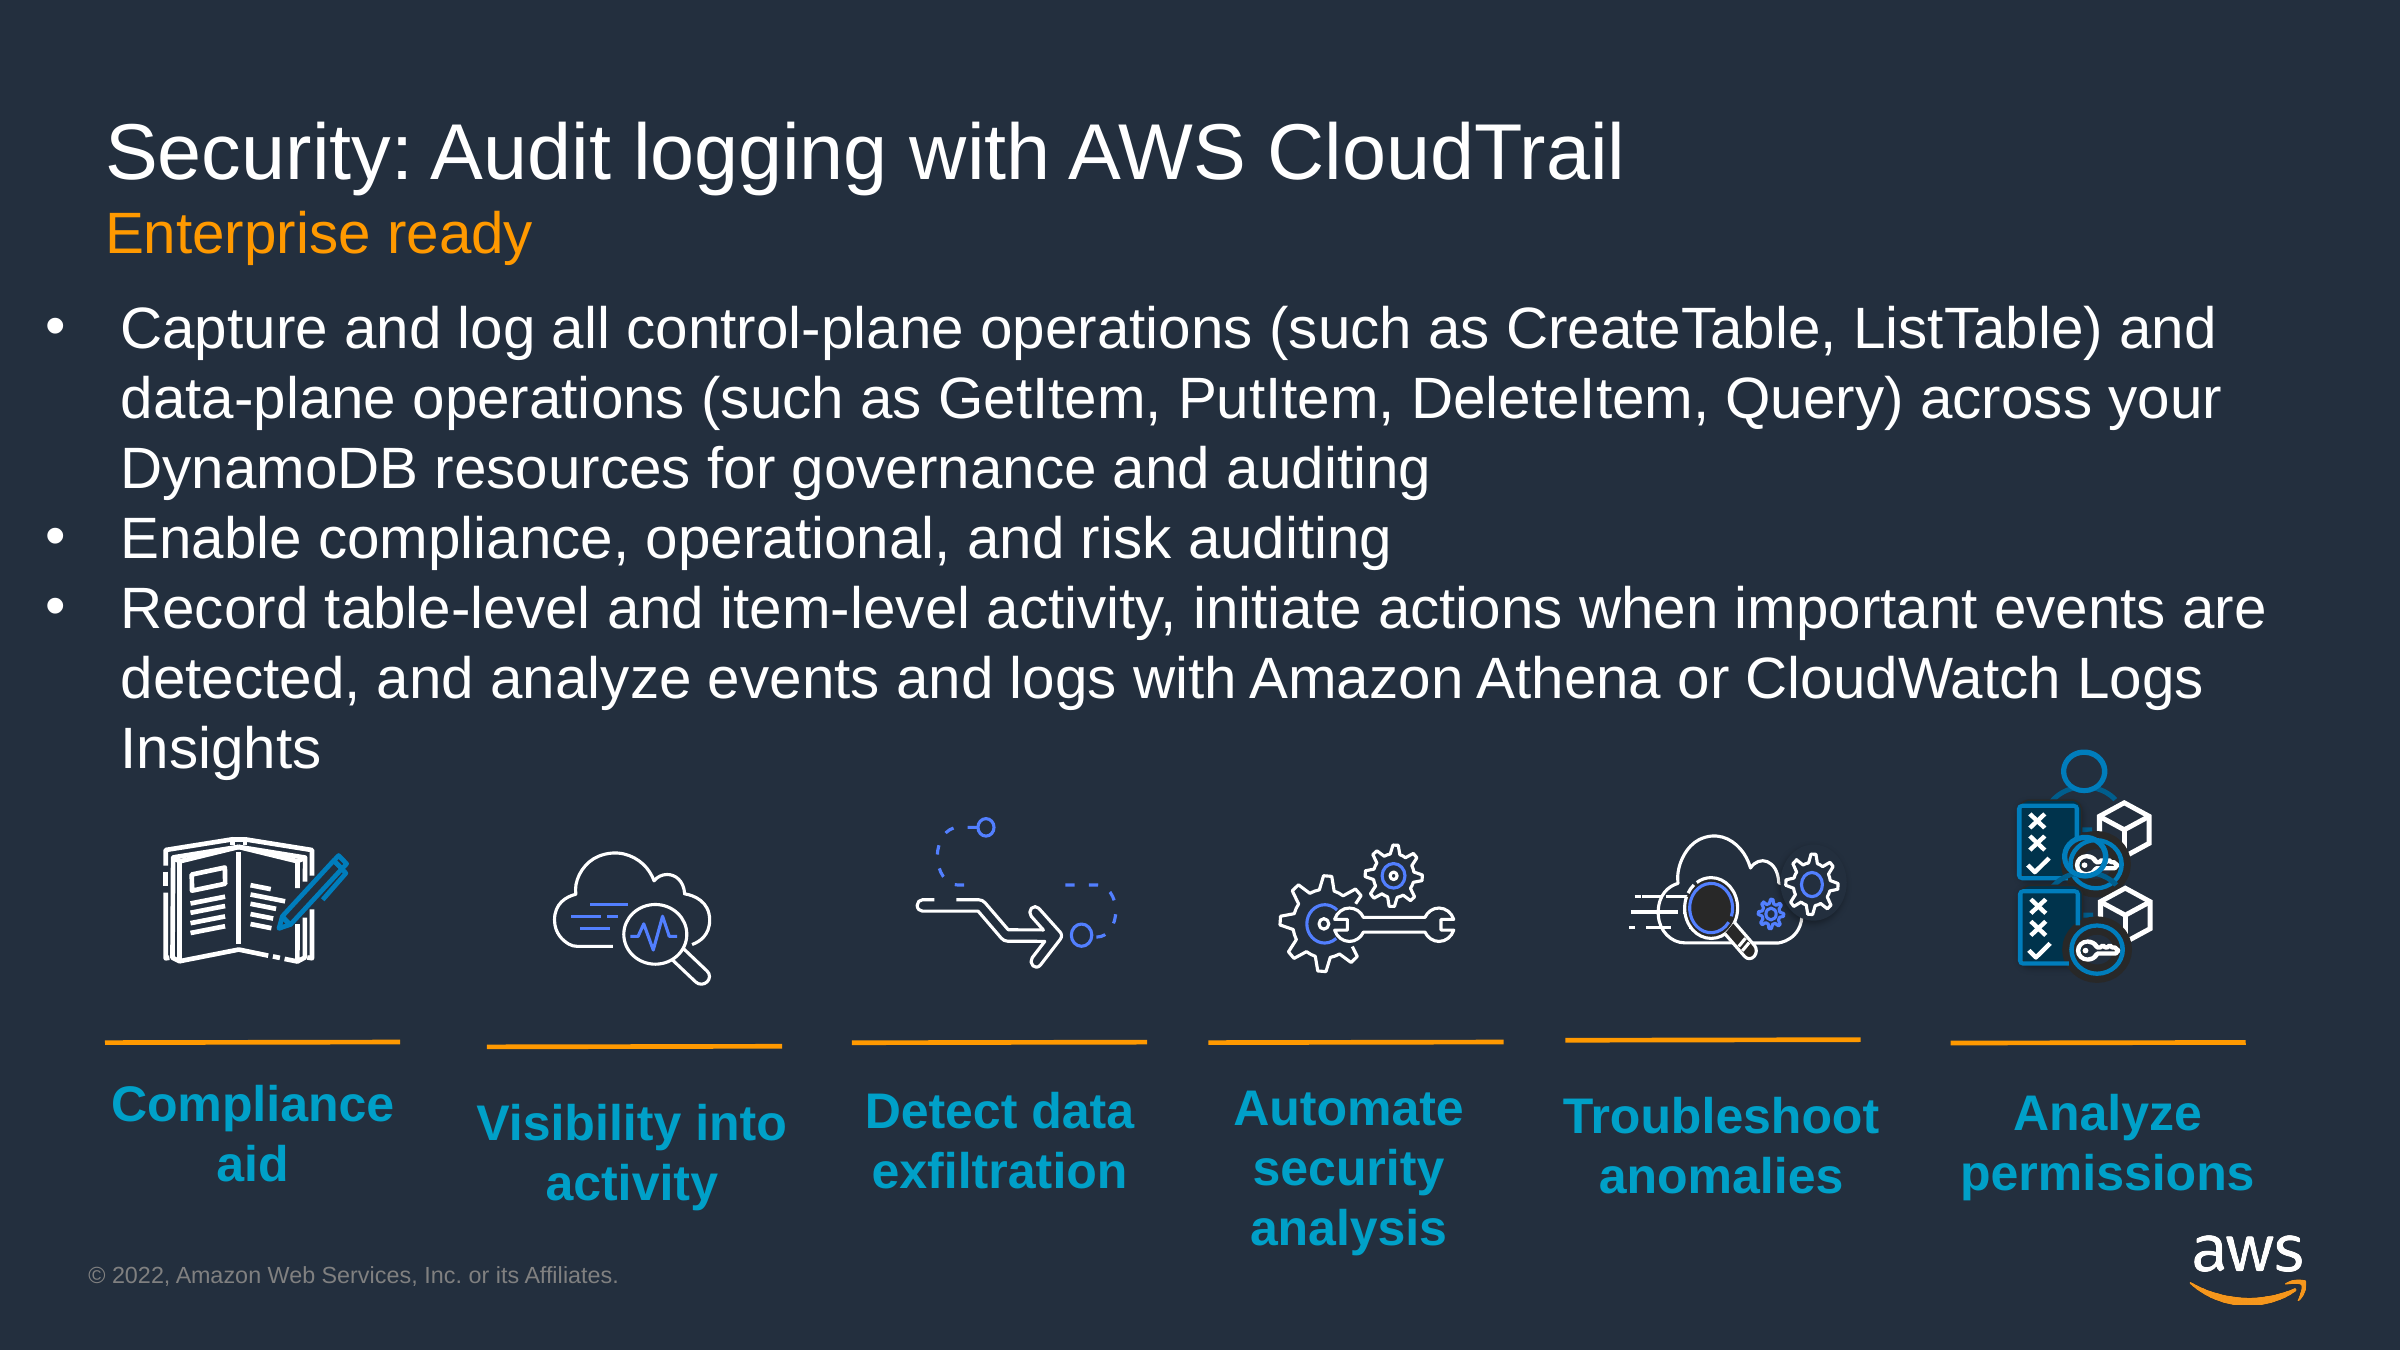

Security: Audit logging with AWS CloudTrail
Enterprise ready
Capture and log all control-plane operations (such as CreateTable, ListTable) and data-plane operations (such as GetItem, PutItem, DeleteItem, Query) across your DynamoDB resources for governance and auditing
Enable compliance, operational, and risk auditing
Record table-level and item-level activity, initiate actions when important events are detected, and analyze events and logs with Amazon Athena or CloudWatch Logs Insights

Compliance aid
Automate security analysis
Detect data exfiltration
Analyze permissions
Troubleshoot anomalies
Visibility into activity